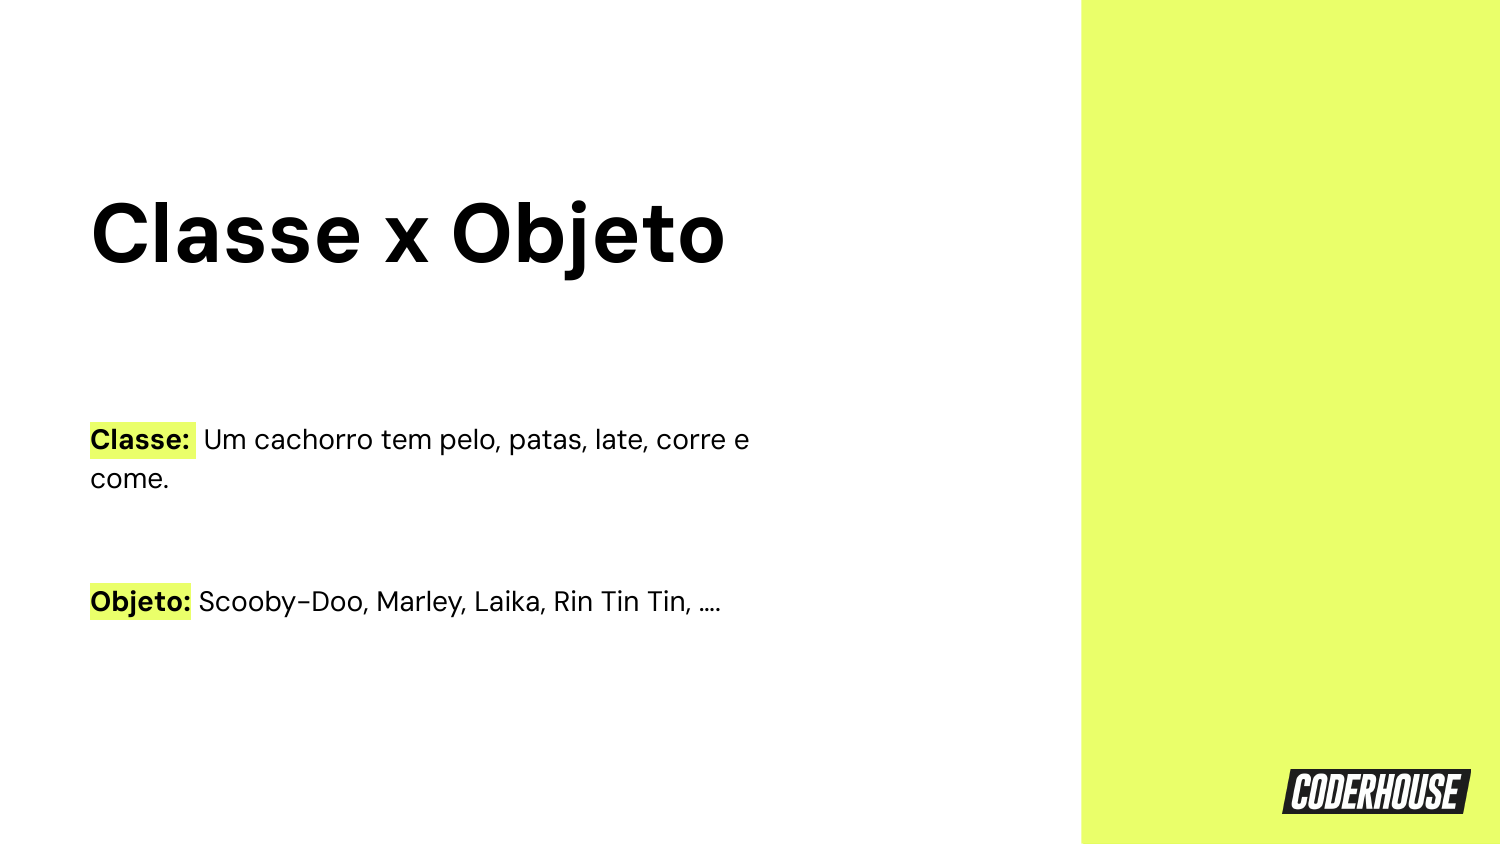

Classe x Objeto
Classe:  Um cachorro tem pelo, patas, late, corre e come.

Objeto: Scooby-Doo, Marley, Laika, Rin Tin Tin, ….